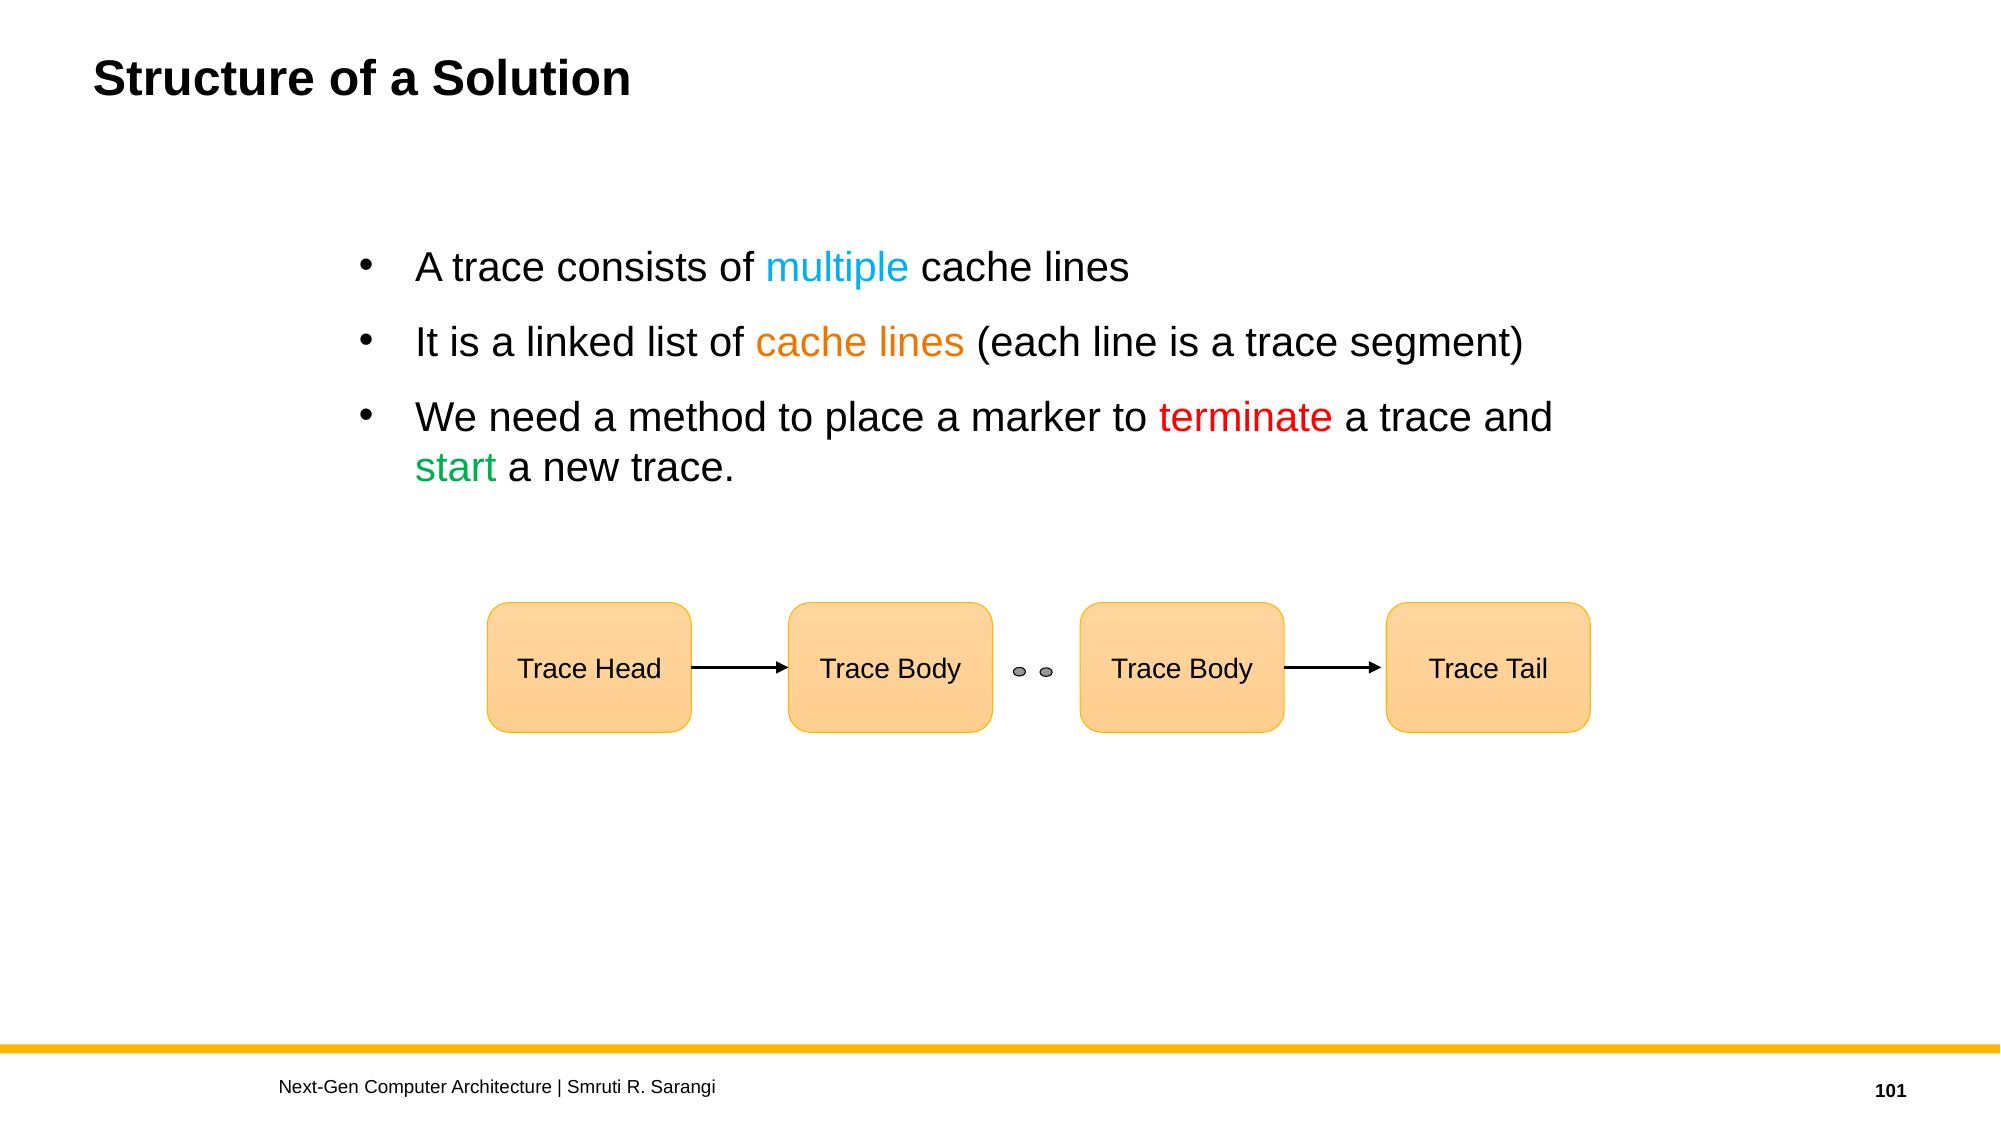

# Structure of a Solution
A trace consists of multiple cache lines
It is a linked list of cache lines (each line is a trace segment)
We need a method to place a marker to terminate a trace and start a new trace.

Trace Head
Trace Body
Trace Body
Trace Tail

Next-Gen Computer Architecture | Smruti R. Sarangi
101